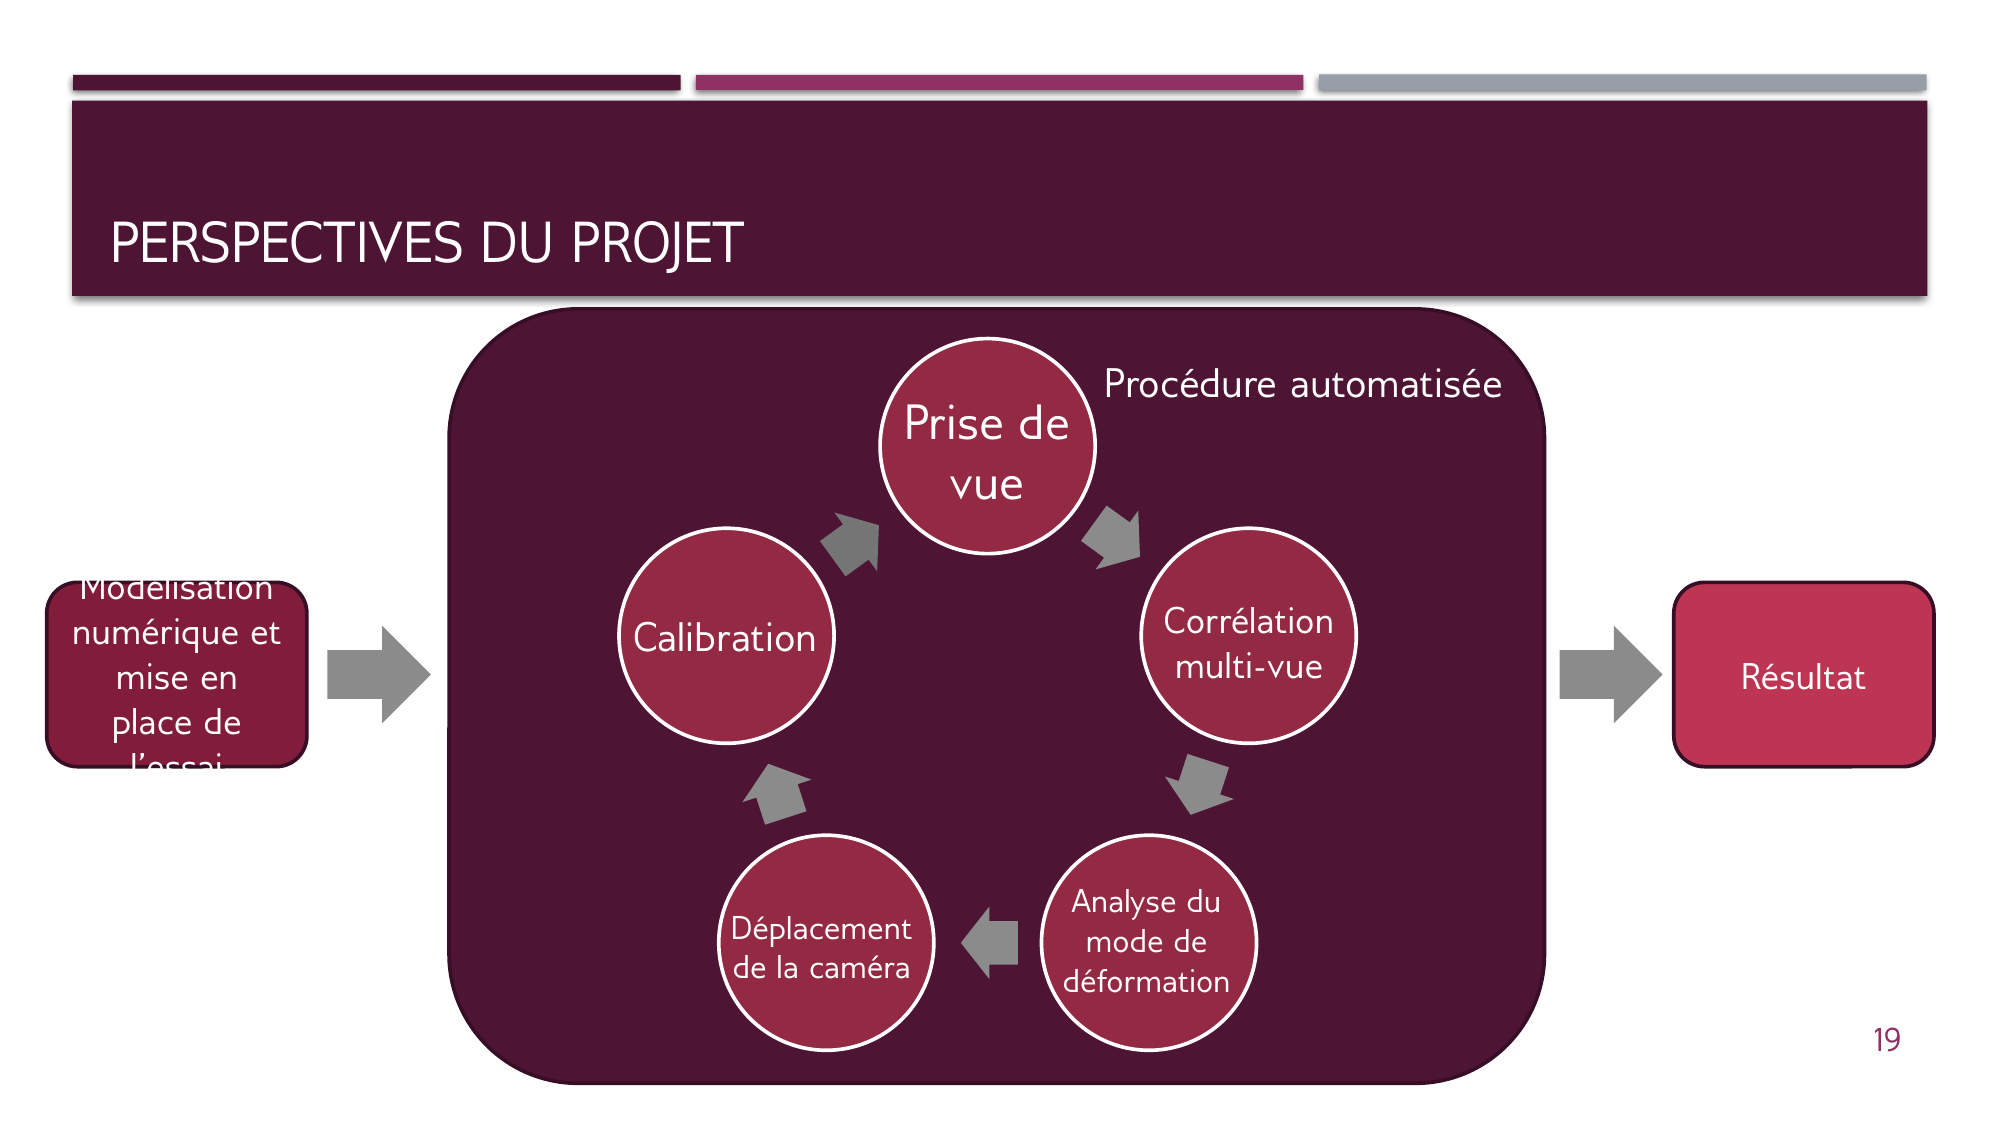

# Perspectives du projet

Procédure automatisée
Prise de vue

Modélisation numérique et mise en place de l’essai
Résultat
Corrélation multi-vue

Calibration

Analyse du mode de déformation

Déplacement de la caméra

19